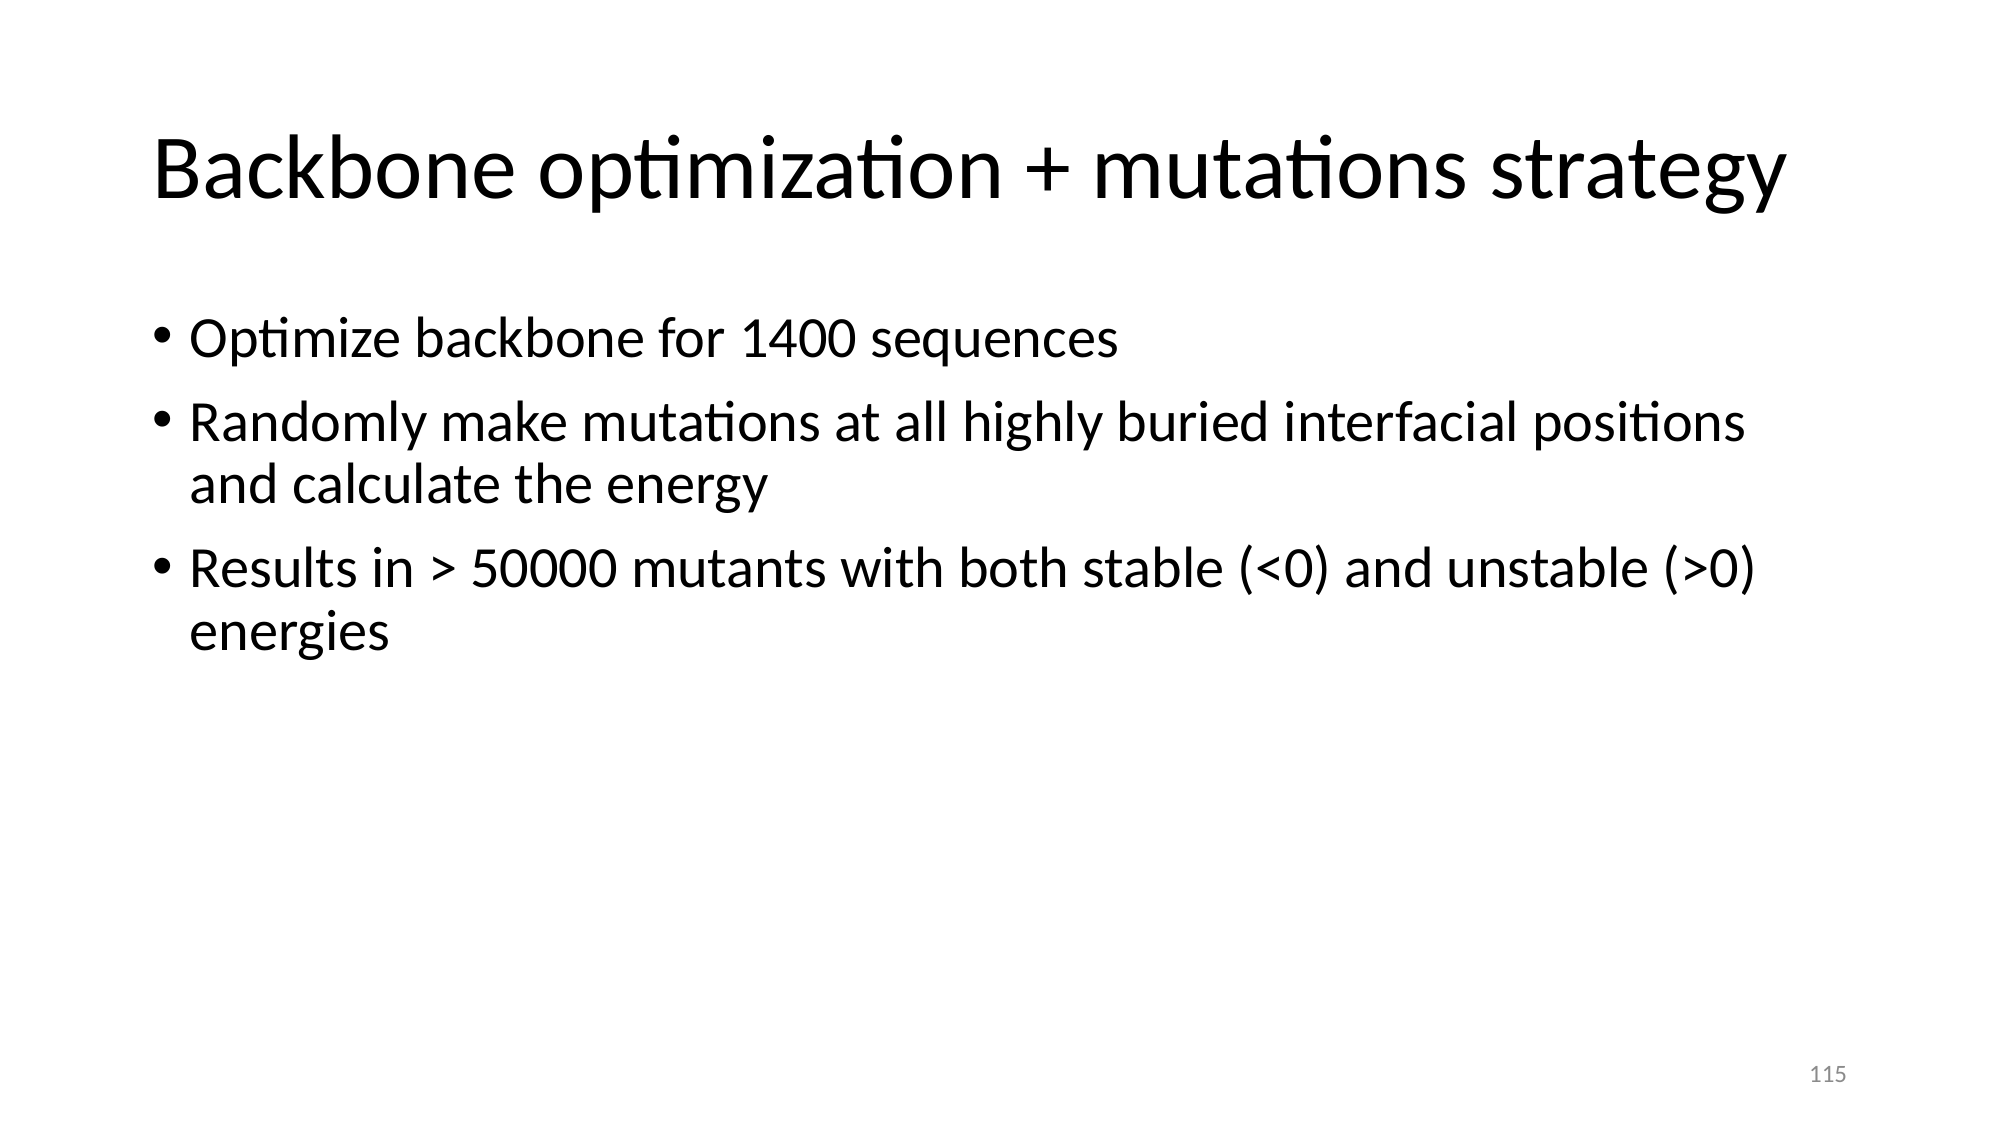

# Backbone optimization + mutations strategy
Optimize backbone for 1400 sequences
Randomly make mutations at all highly buried interfacial positions and calculate the energy
Results in > 50000 mutants with both stable (<0) and unstable (>0) energies
115